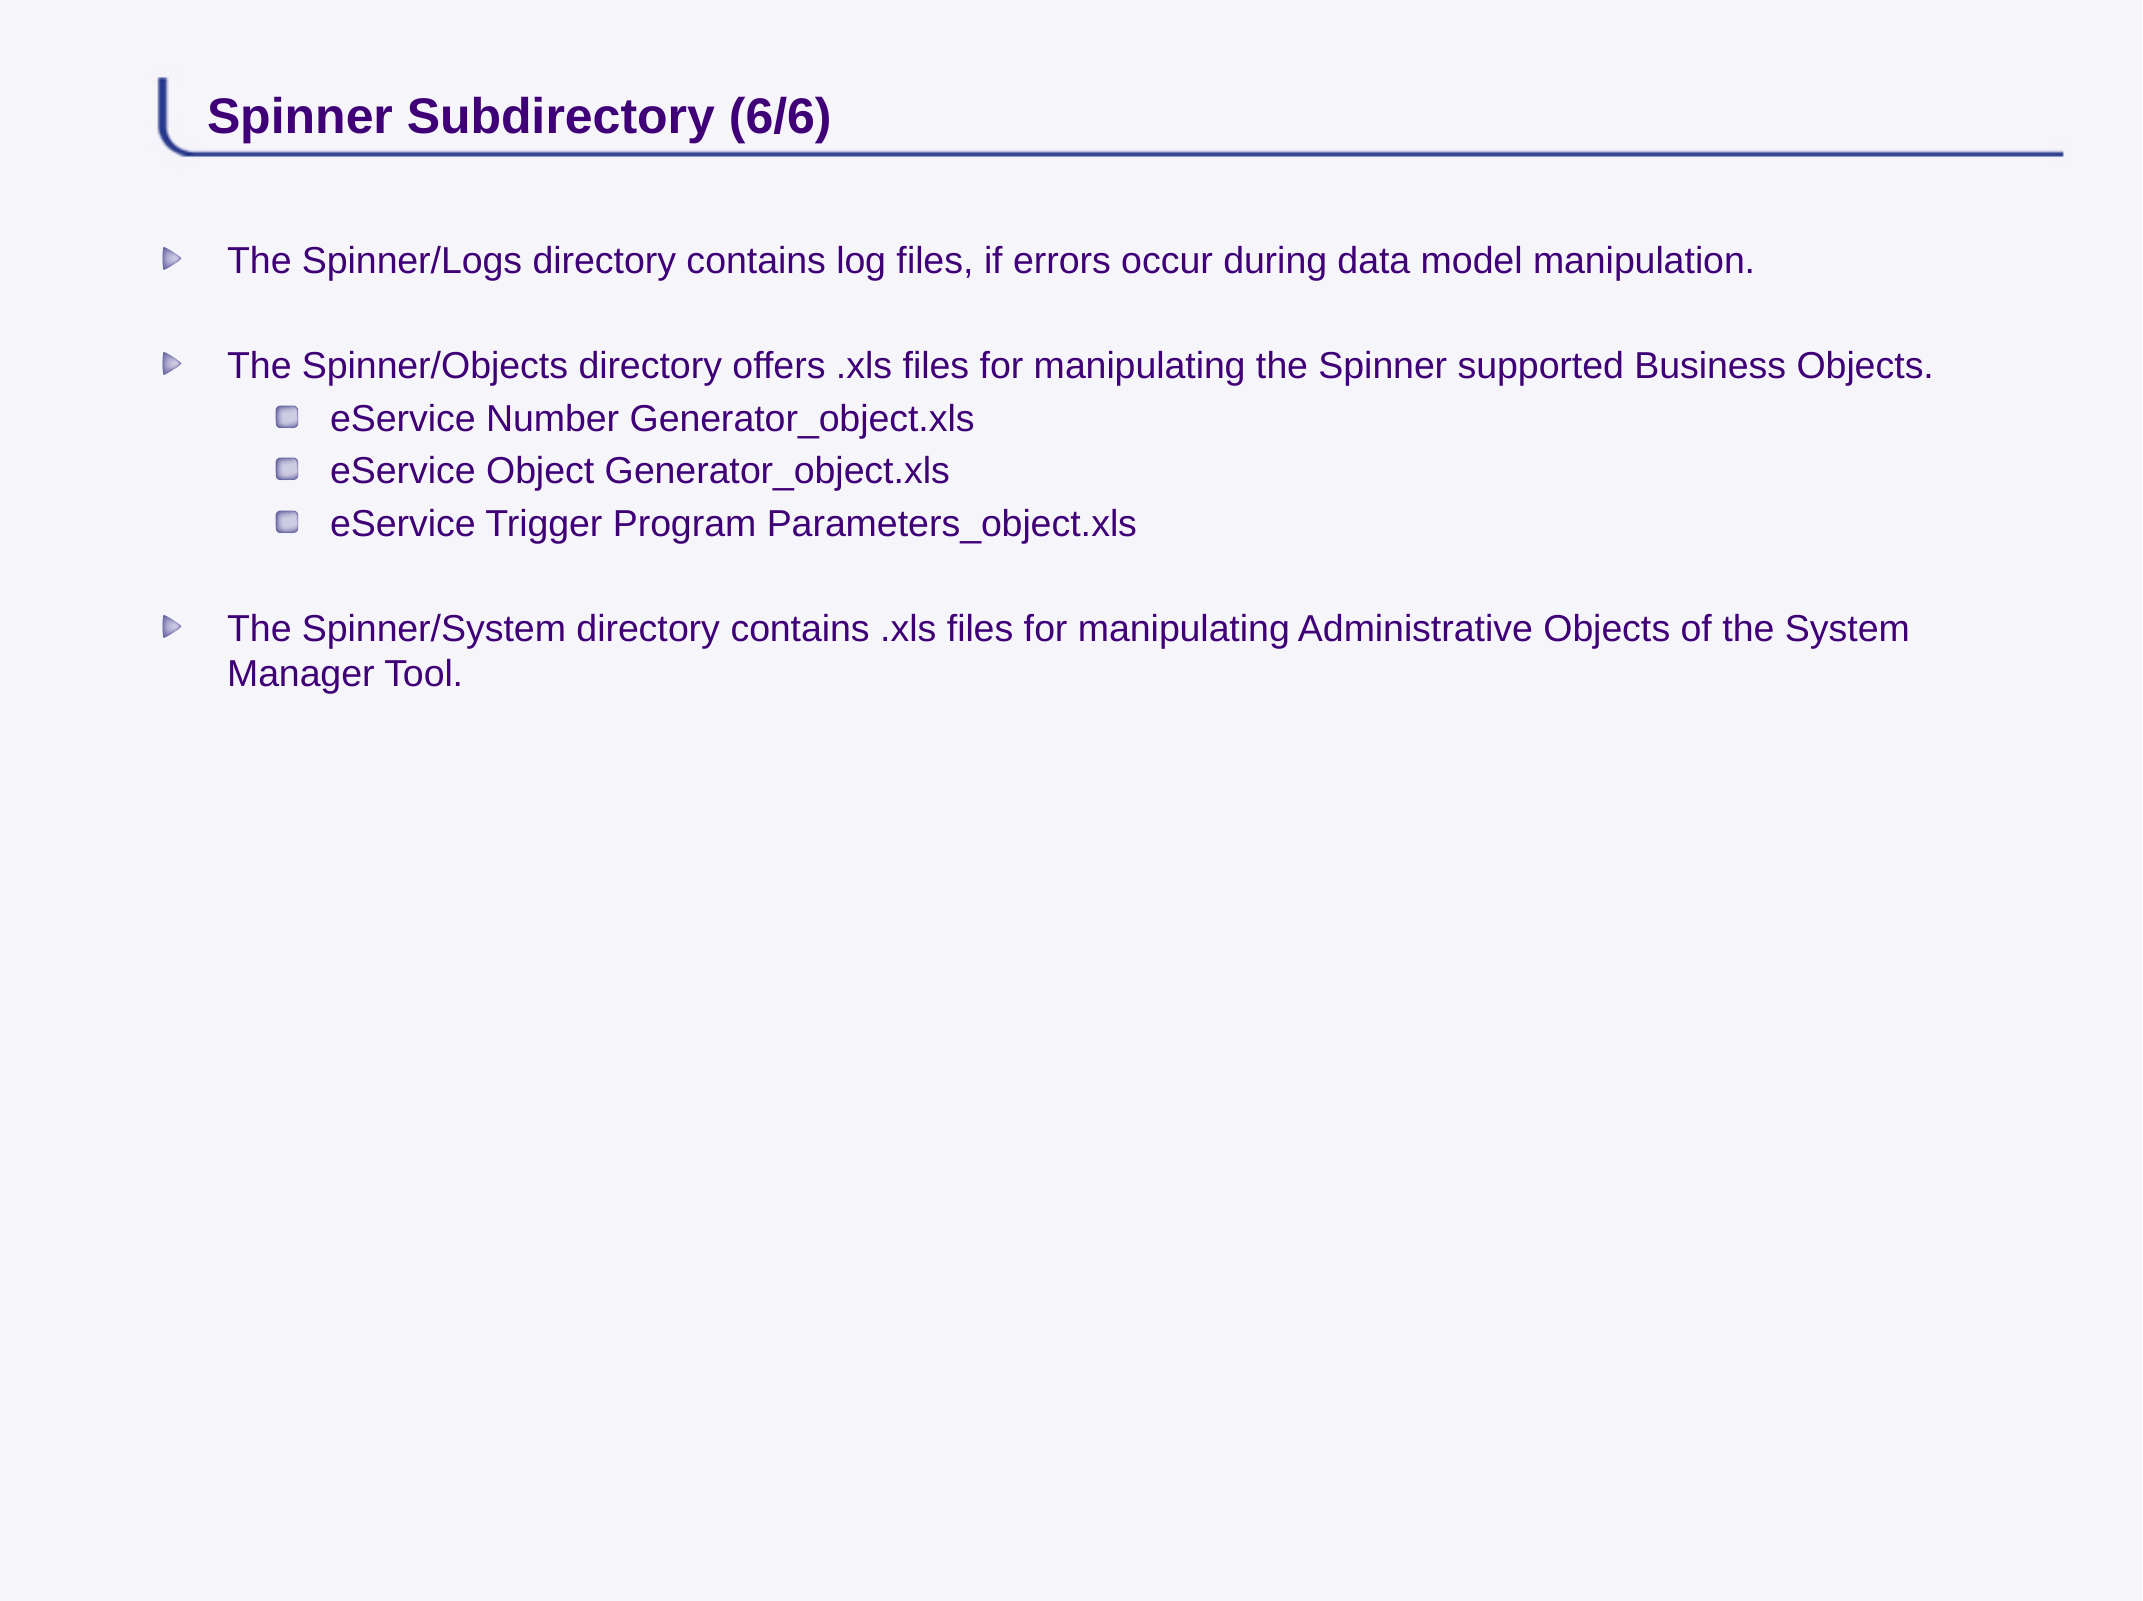

# Spinner Subdirectory (6/6)
The Spinner/Logs directory contains log files, if errors occur during data model manipulation.

The Spinner/Objects directory offers .xls files for manipulating the Spinner supported Business Objects.
eService Number Generator_object.xls
eService Object Generator_object.xls
eService Trigger Program Parameters_object.xls

The Spinner/System directory contains .xls files for manipulating Administrative Objects of the System Manager Tool.